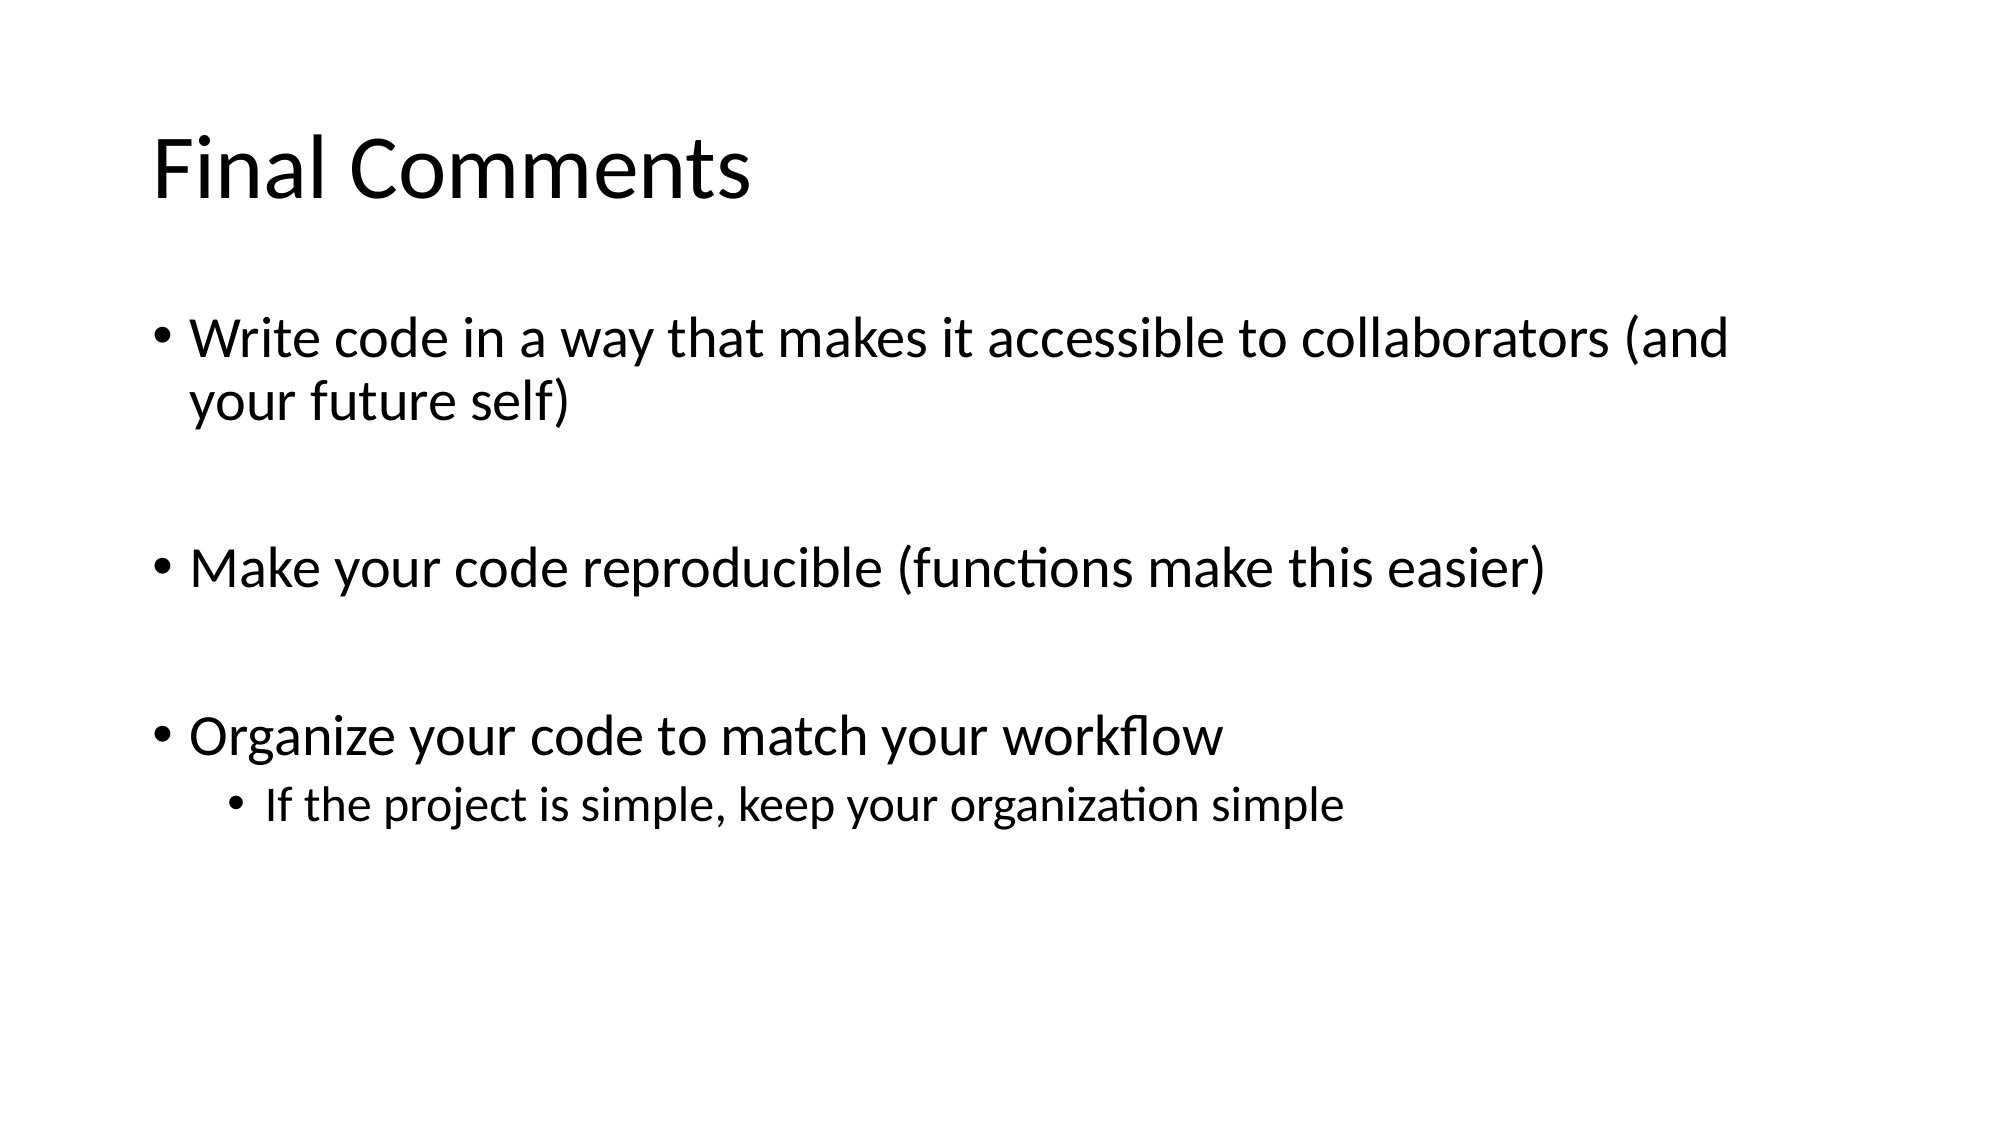

# Final Comments
Write code in a way that makes it accessible to collaborators (and your future self)

Make your code reproducible (functions make this easier)

Organize your code to match your workflow
If the project is simple, keep your organization simple